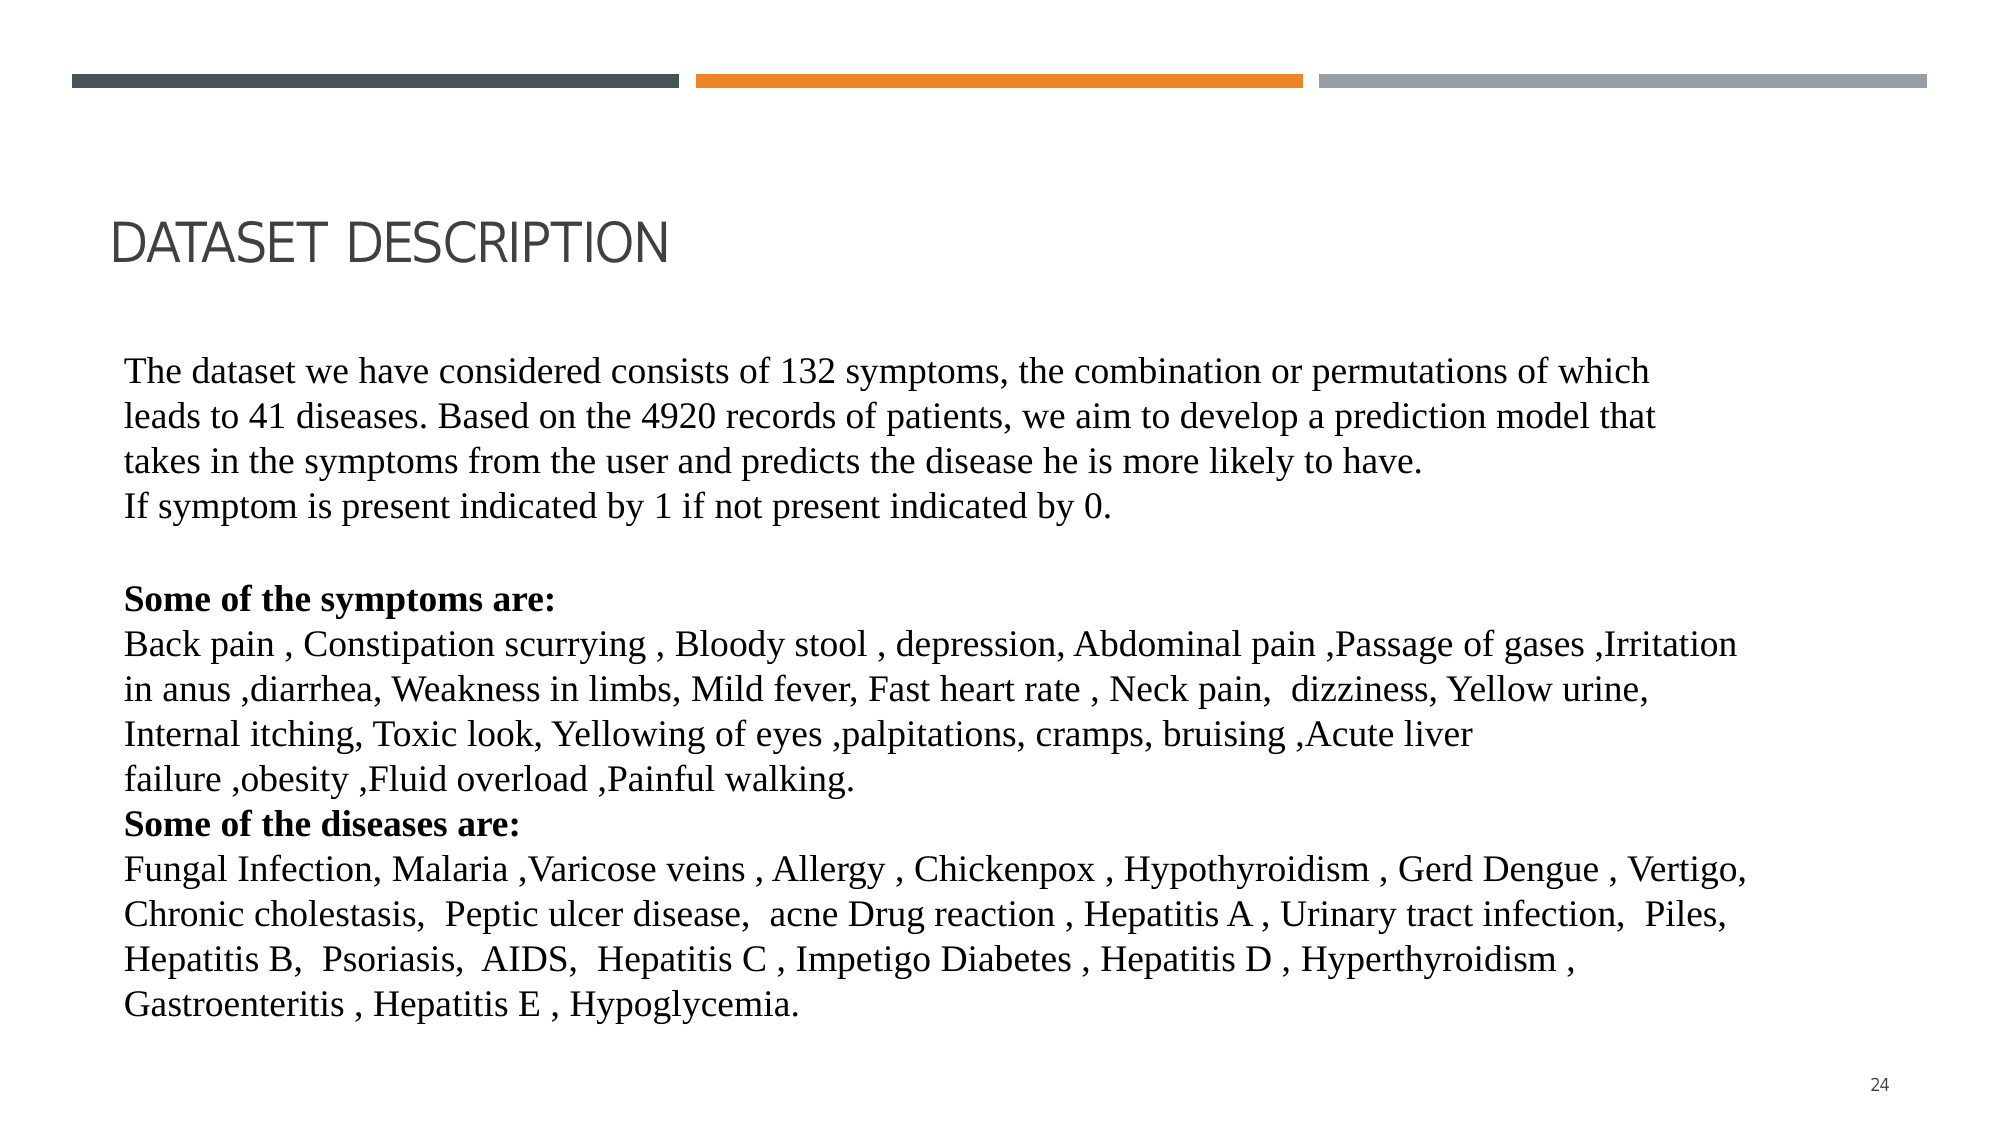

# DATASET DESCRIPTION
The dataset we have considered consists of 132 symptoms, the combination or permutations of which leads to 41 diseases. Based on the 4920 records of patients, we aim to develop a prediction model that takes in the symptoms from the user and predicts the disease he is more likely to have.
If symptom is present indicated by 1 if not present indicated by 0.

Some of the symptoms are:
Back pain , Constipation scurrying , Bloody stool , depression, Abdominal pain ,Passage of gases ,Irritation in anus ,diarrhea, Weakness in limbs, Mild fever, Fast heart rate , Neck pain,  dizziness, Yellow urine, Internal itching, Toxic look, Yellowing of eyes ,palpitations, cramps, bruising ,Acute liver failure ,obesity ,Fluid overload ,Painful walking.
Some of the diseases are:
Fungal Infection, Malaria ,Varicose veins , Allergy , Chickenpox , Hypothyroidism , Gerd Dengue , Vertigo, Chronic cholestasis,  Peptic ulcer disease,  acne Drug reaction , Hepatitis A , Urinary tract infection,  Piles, Hepatitis B,  Psoriasis,  AIDS,  Hepatitis C , Impetigo Diabetes , Hepatitis D , Hyperthyroidism , Gastroenteritis , Hepatitis E , Hypoglycemia.
24